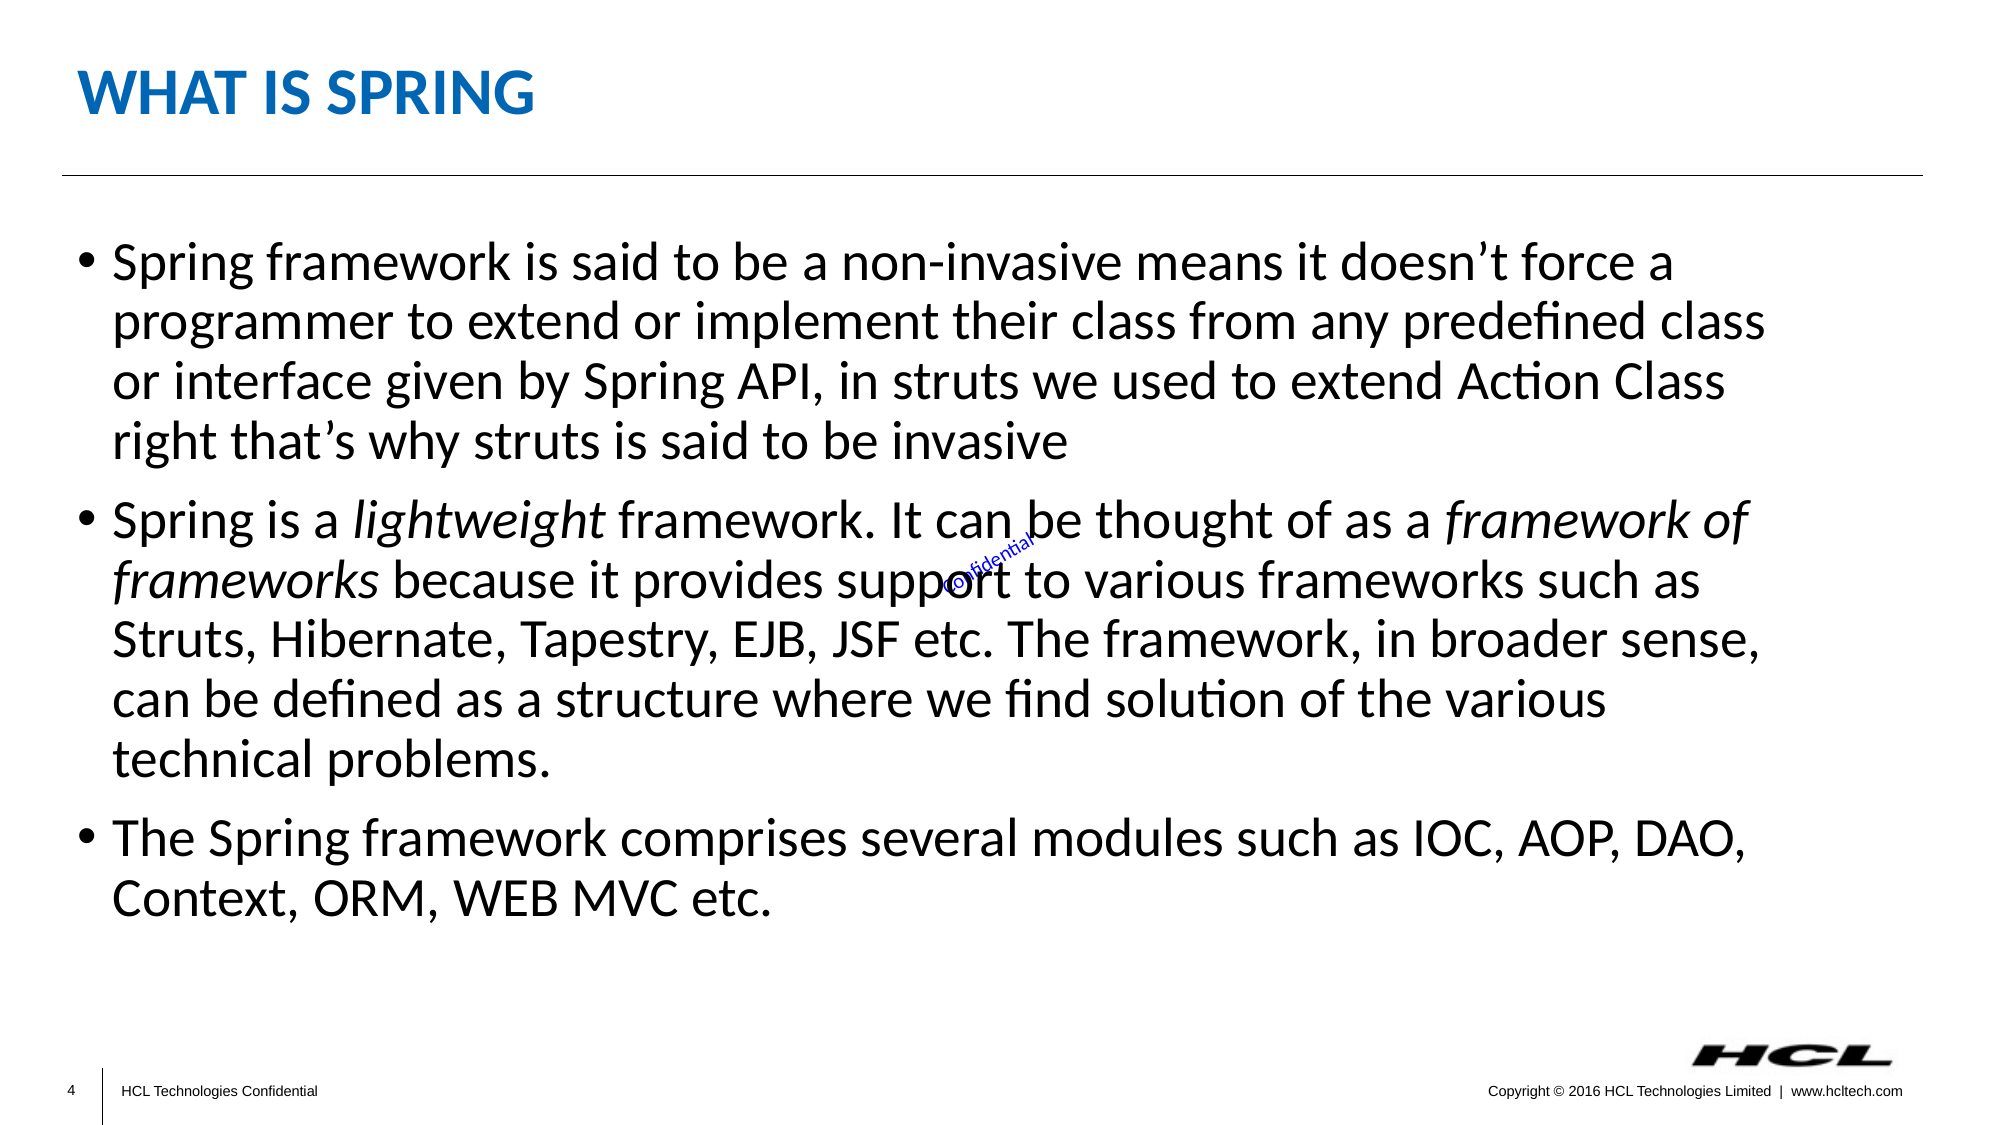

# What is Spring
Spring framework is said to be a non-invasive means it doesn’t force a programmer to extend or implement their class from any predefined class or interface given by Spring API, in struts we used to extend Action Class right that’s why struts is said to be invasive
Spring is a lightweight framework. It can be thought of as a framework of frameworks because it provides support to various frameworks such as Struts, Hibernate, Tapestry, EJB, JSF etc. The framework, in broader sense, can be defined as a structure where we find solution of the various technical problems.
The Spring framework comprises several modules such as IOC, AOP, DAO, Context, ORM, WEB MVC etc.